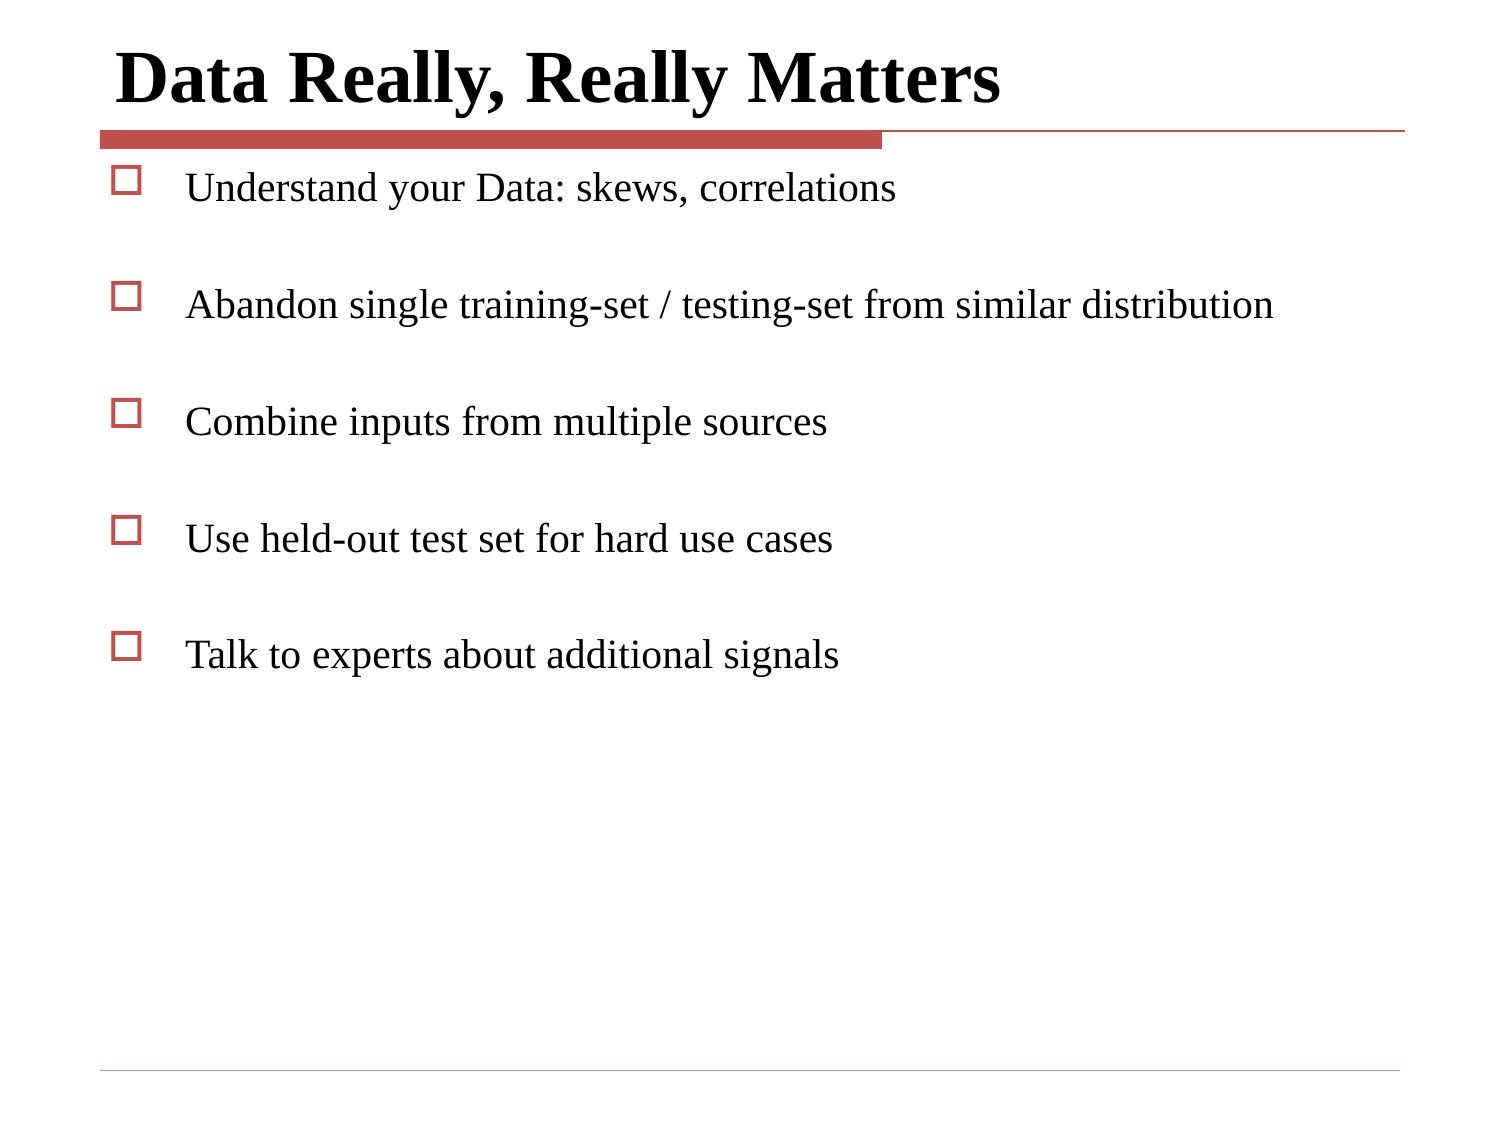

# Data Really, Really Matters
Understand your Data: skews, correlations

Abandon single training-set / testing-set from similar distribution

Combine inputs from multiple sources

Use held-out test set for hard use cases

Talk to experts about additional signals